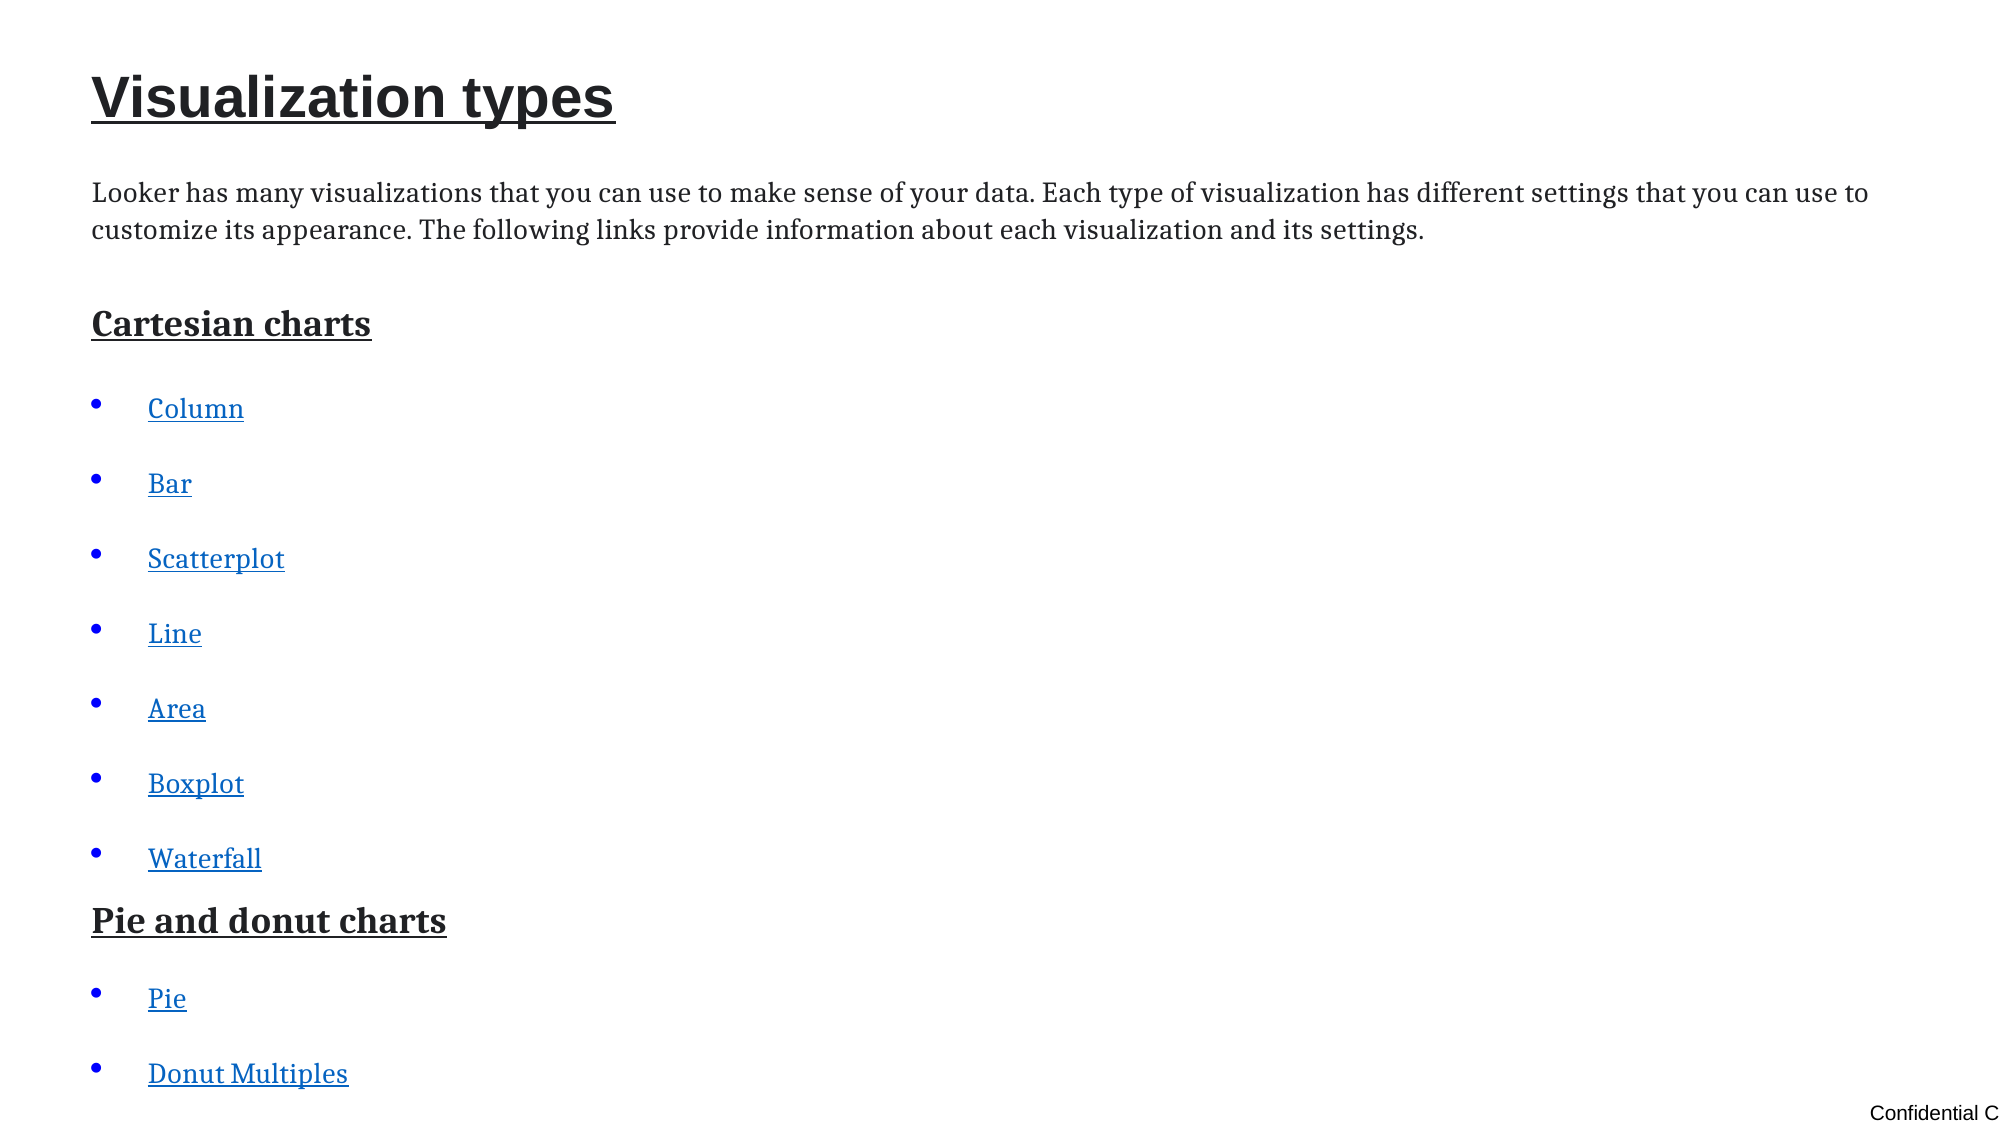

Visualization types
Looker has many visualizations that you can use to make sense of your data. Each type of visualization has different settings that you can use to customize its appearance. The following links provide information about each visualization and its settings.
Cartesian charts
Column
Bar
Scatterplot
Line
Area
Boxplot
Waterfall
Pie and donut charts
Pie
Donut Multiples